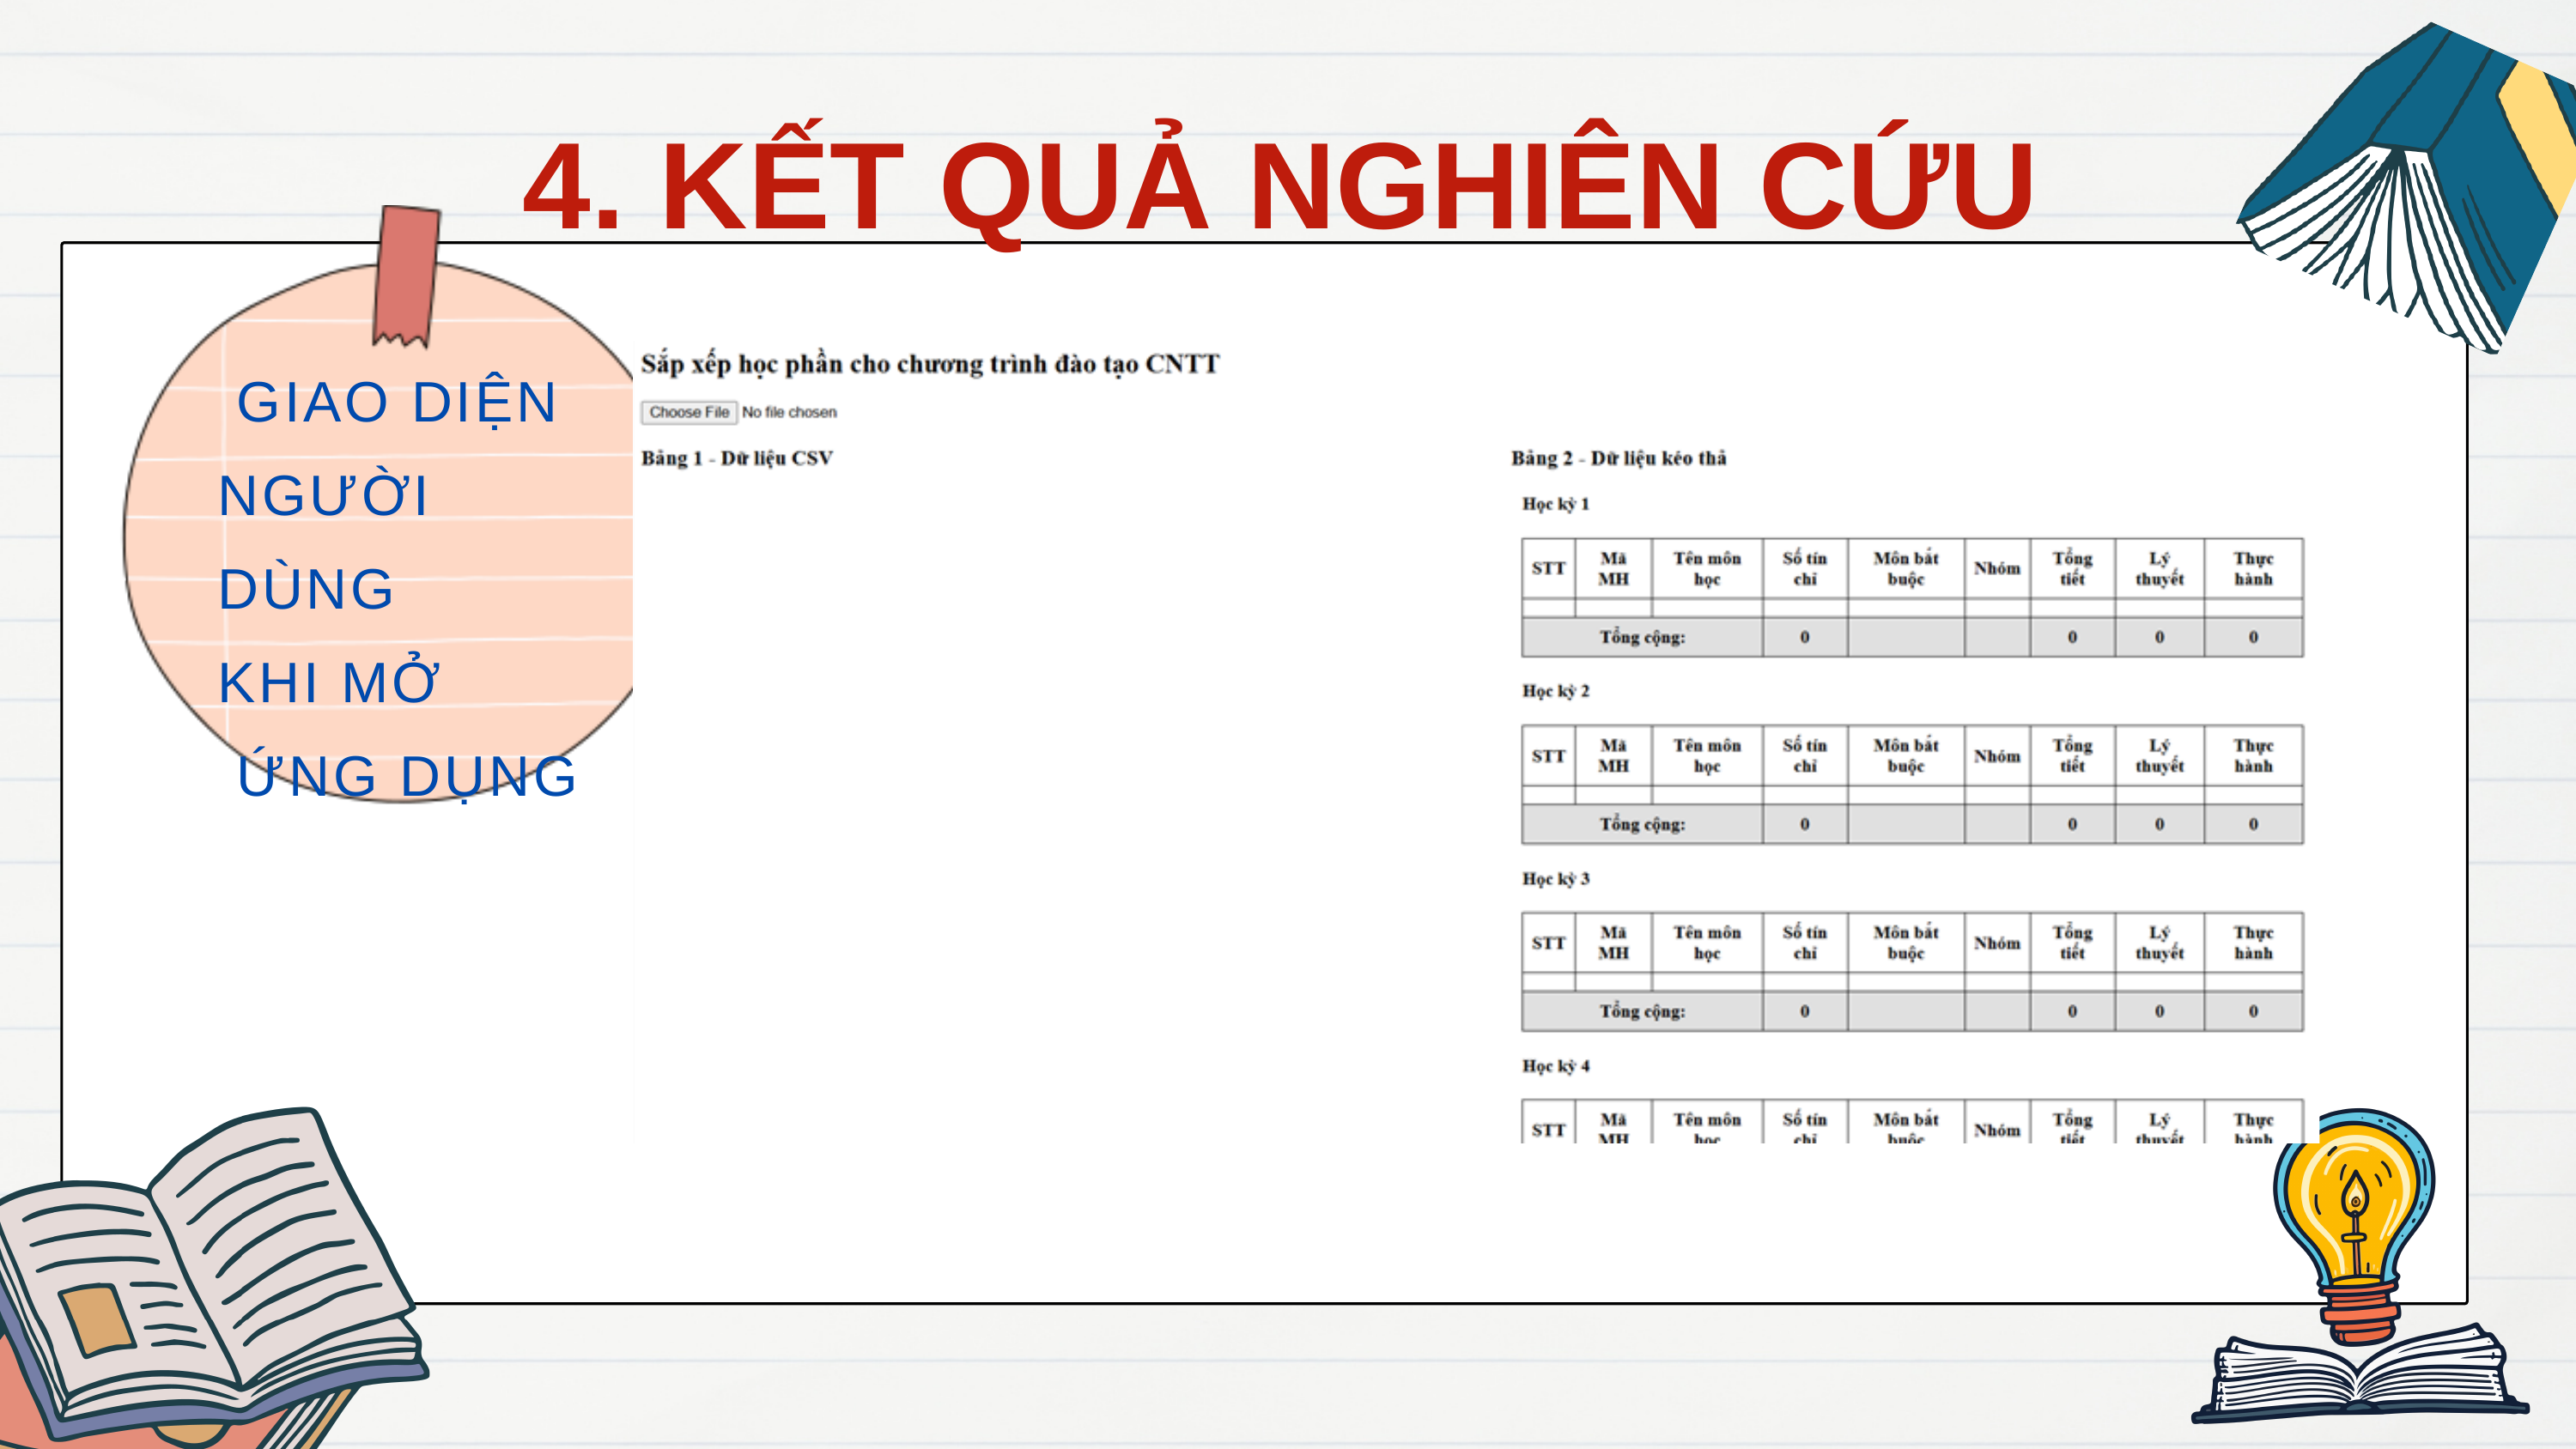

4. KẾT QUẢ NGHIÊN CỨU

 GIAO DIỆN
NGƯỜI DÙNG
KHI MỞ
 ỨNG DỤNG